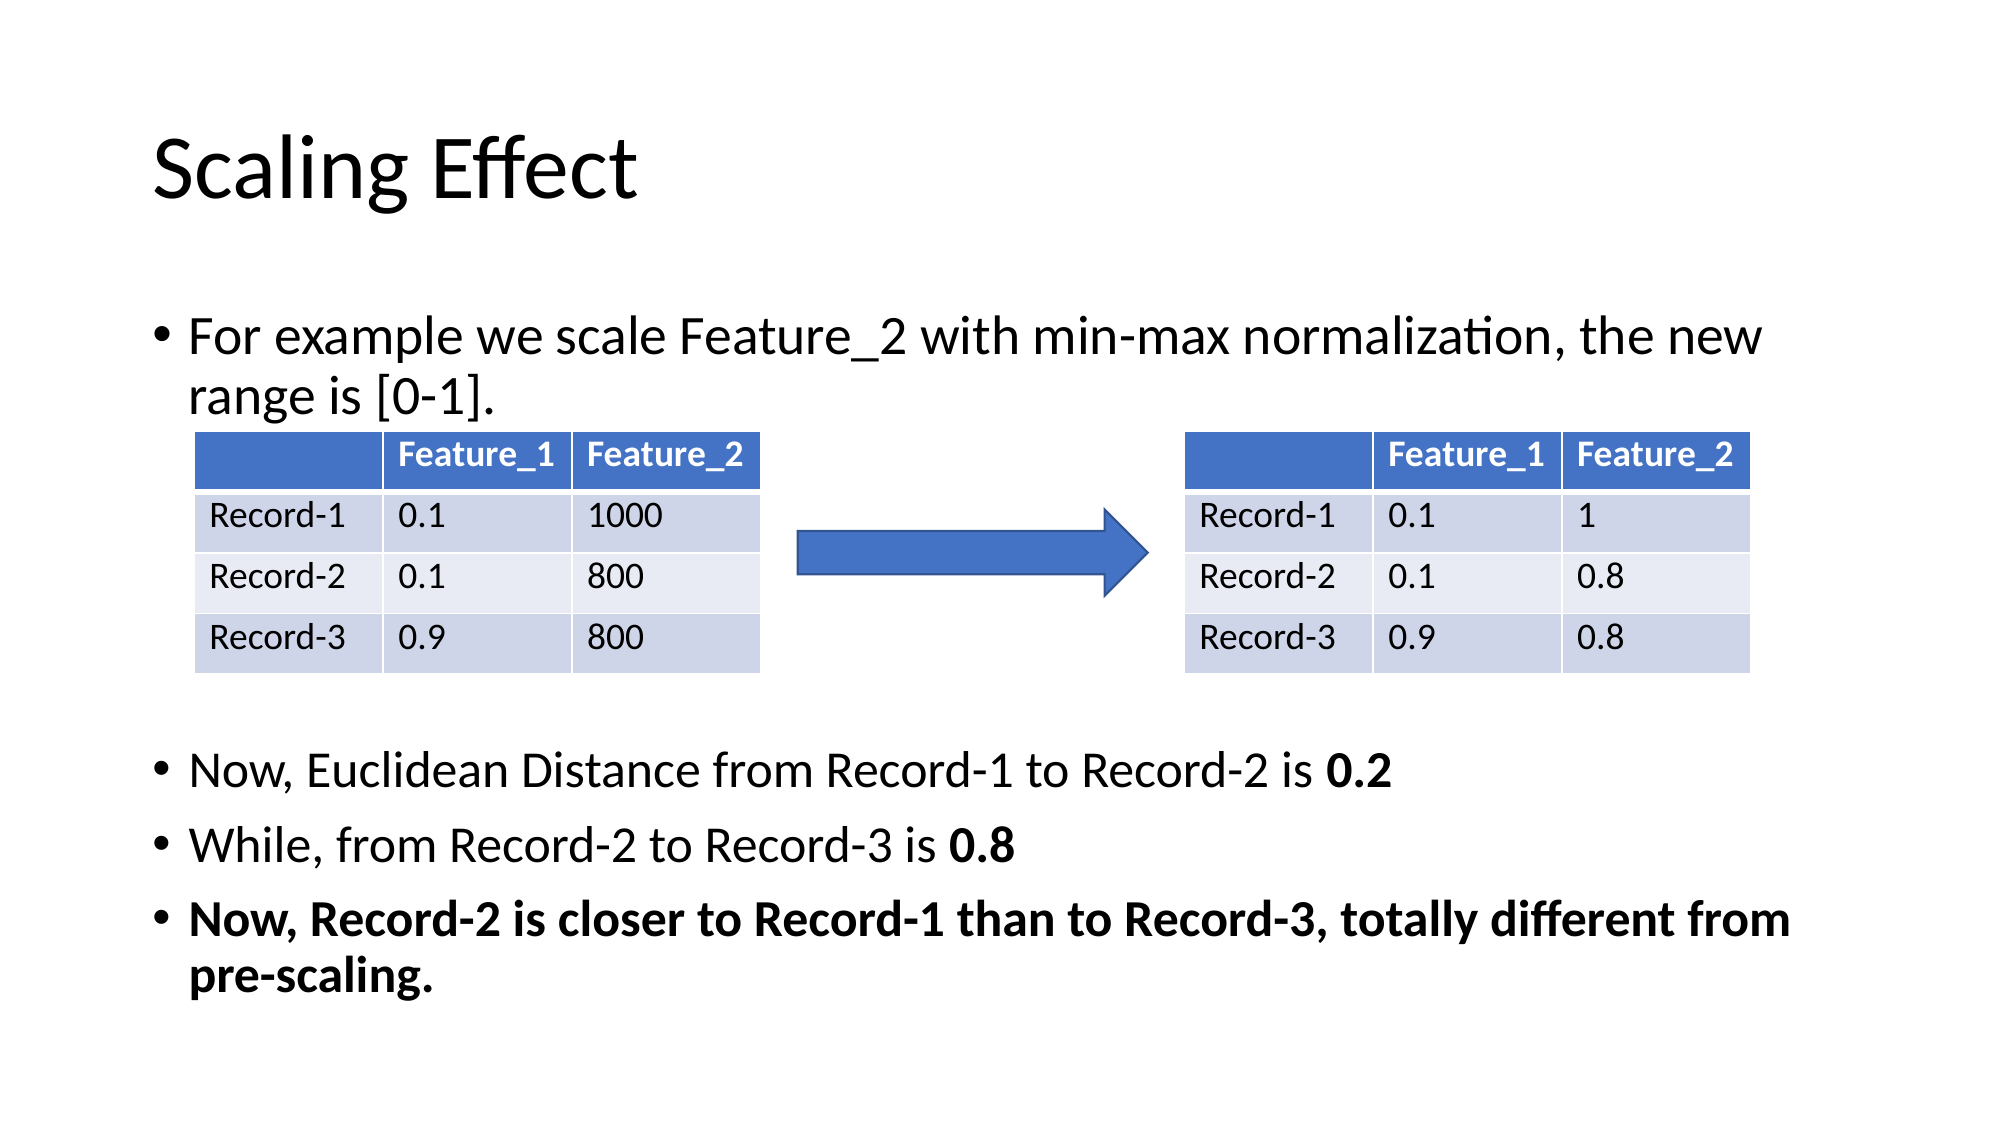

# Scaling Effect
For example we scale Feature_2 with min-max normalization, the new range is [0-1].

Now, Euclidean Distance from Record-1 to Record-2 is 0.2
While, from Record-2 to Record-3 is 0.8
Now, Record-2 is closer to Record-1 than to Record-3, totally different from pre-scaling.

|  | Feature\_1 | Feature\_2 |
| --- | --- | --- |
| Record-1 | 0.1 | 1000 |
| Record-2 | 0.1 | 800 |
| Record-3 | 0.9 | 800 |
|  | Feature\_1 | Feature\_2 |
| --- | --- | --- |
| Record-1 | 0.1 | 1 |
| Record-2 | 0.1 | 0.8 |
| Record-3 | 0.9 | 0.8 |